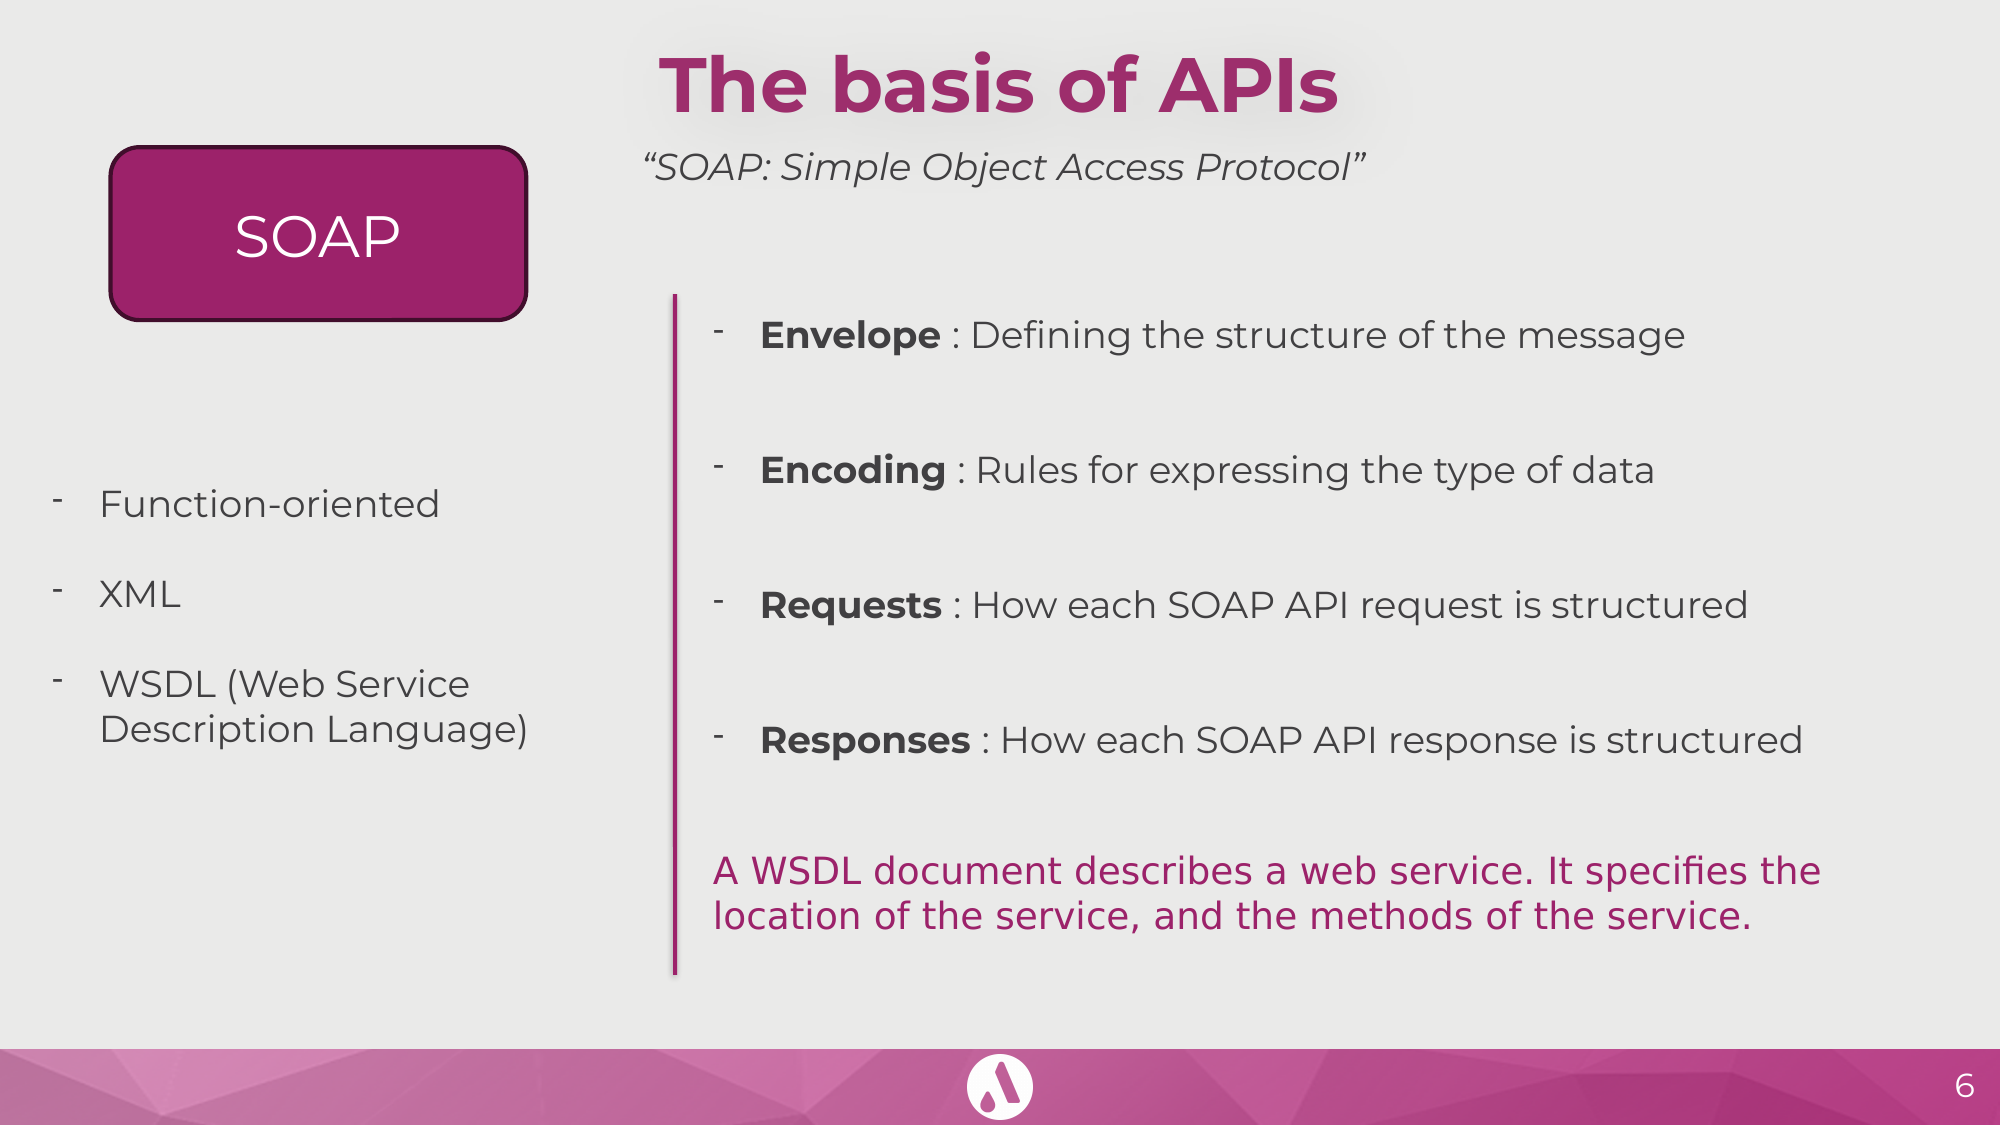

# The basis of APIs
“SOAP: Simple Object Access Protocol”
SOAP
Envelope : Defining the structure of the message

Encoding : Rules for expressing the type of data

Requests : How each SOAP API request is structured

Responses : How each SOAP API response is structured
Function-oriented

XML

WSDL (Web Service Description Language)
A WSDL document describes a web service. It specifies the location of the service, and the methods of the service.
6